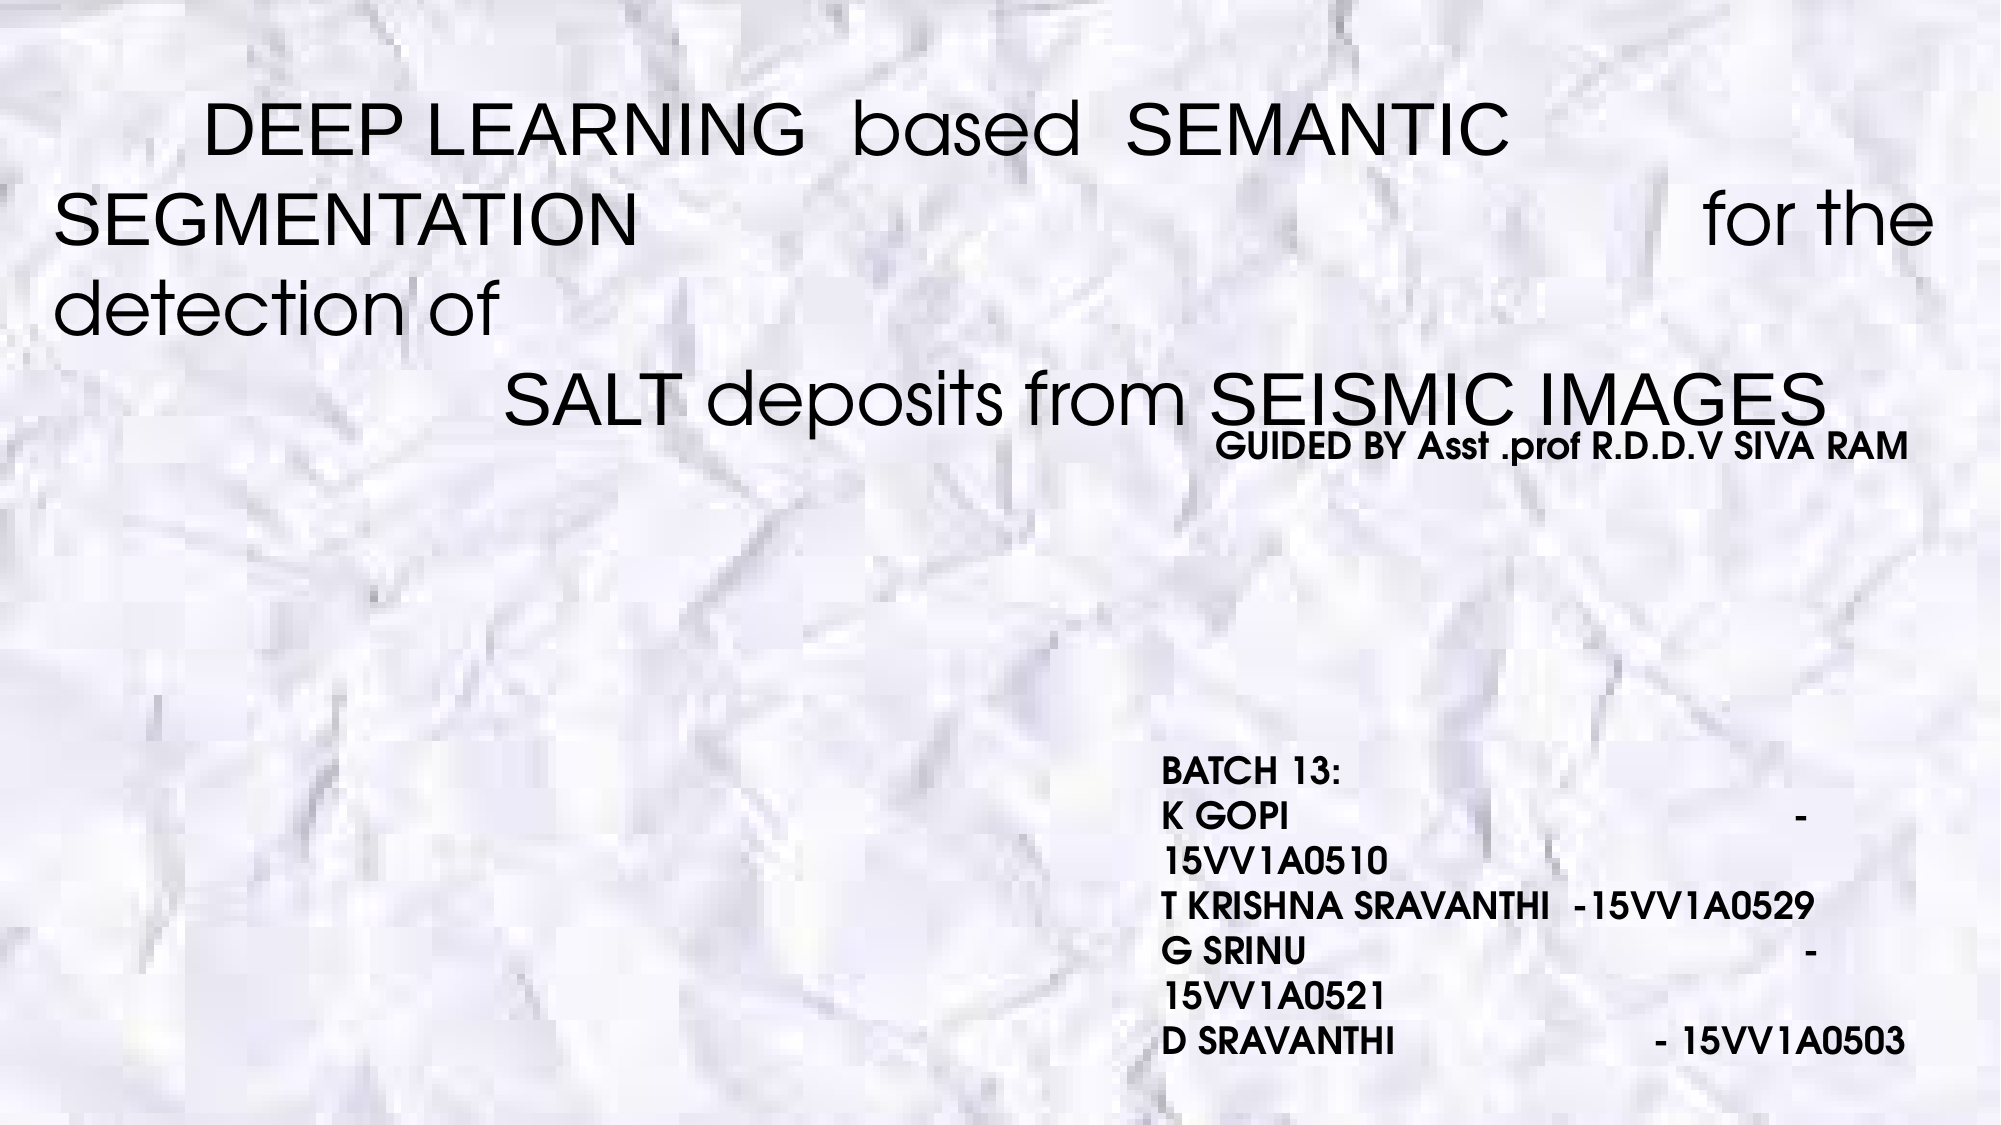

DEEP LEARNING  based  SEMANTIC SEGMENTATION 							for the detection of
			SALT deposits from SEISMIC IMAGES
GUIDED BY Asst .prof R.D.D.V SIVA RAM
BATCH 13:
K GOPI			       	   -15VV1A0510
T KRISHNA SRAVANTHI  -15VV1A0529
G SRINU 			    -15VV1A0521
D SRAVANTHI 		    - 15VV1A0503